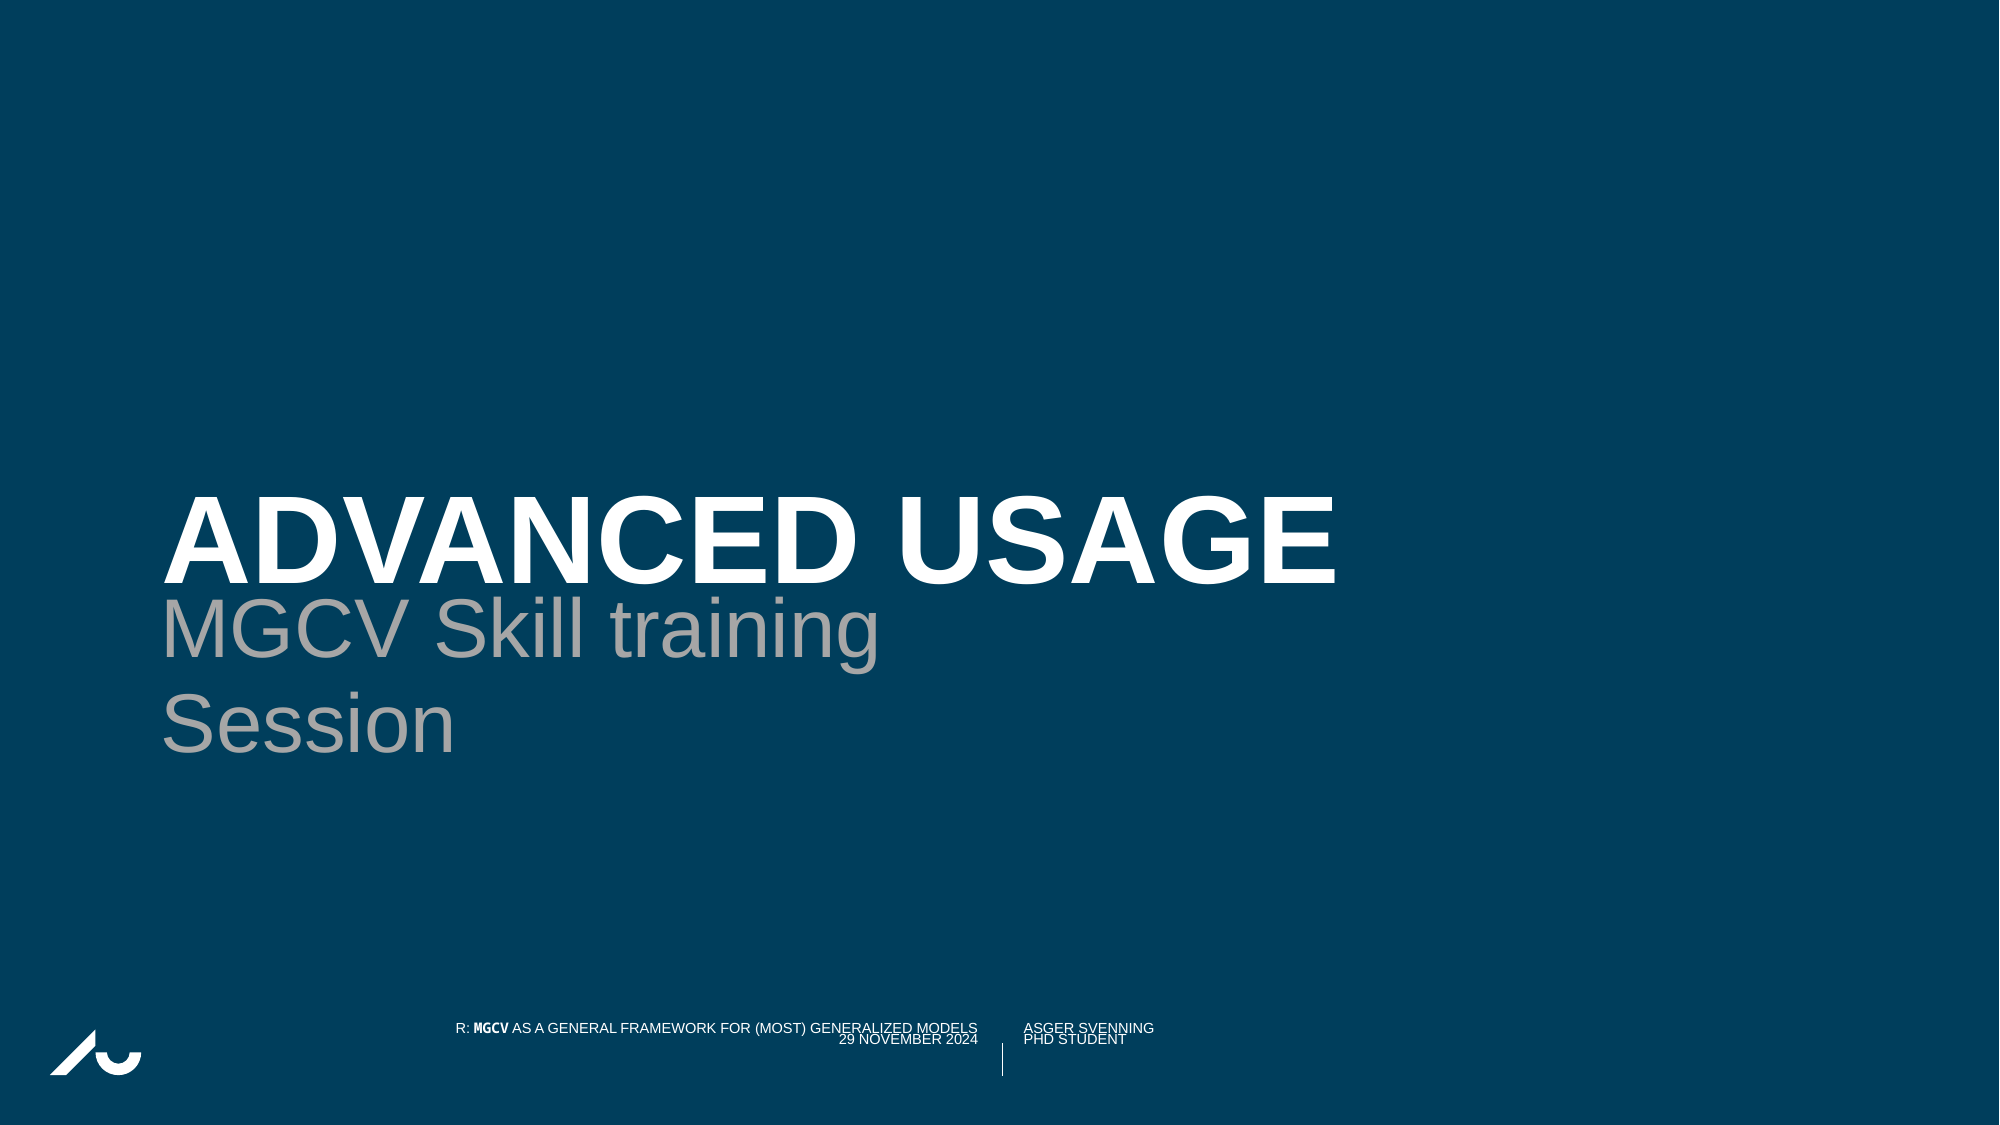

# Advanced Usage
MGCV Skill training Session